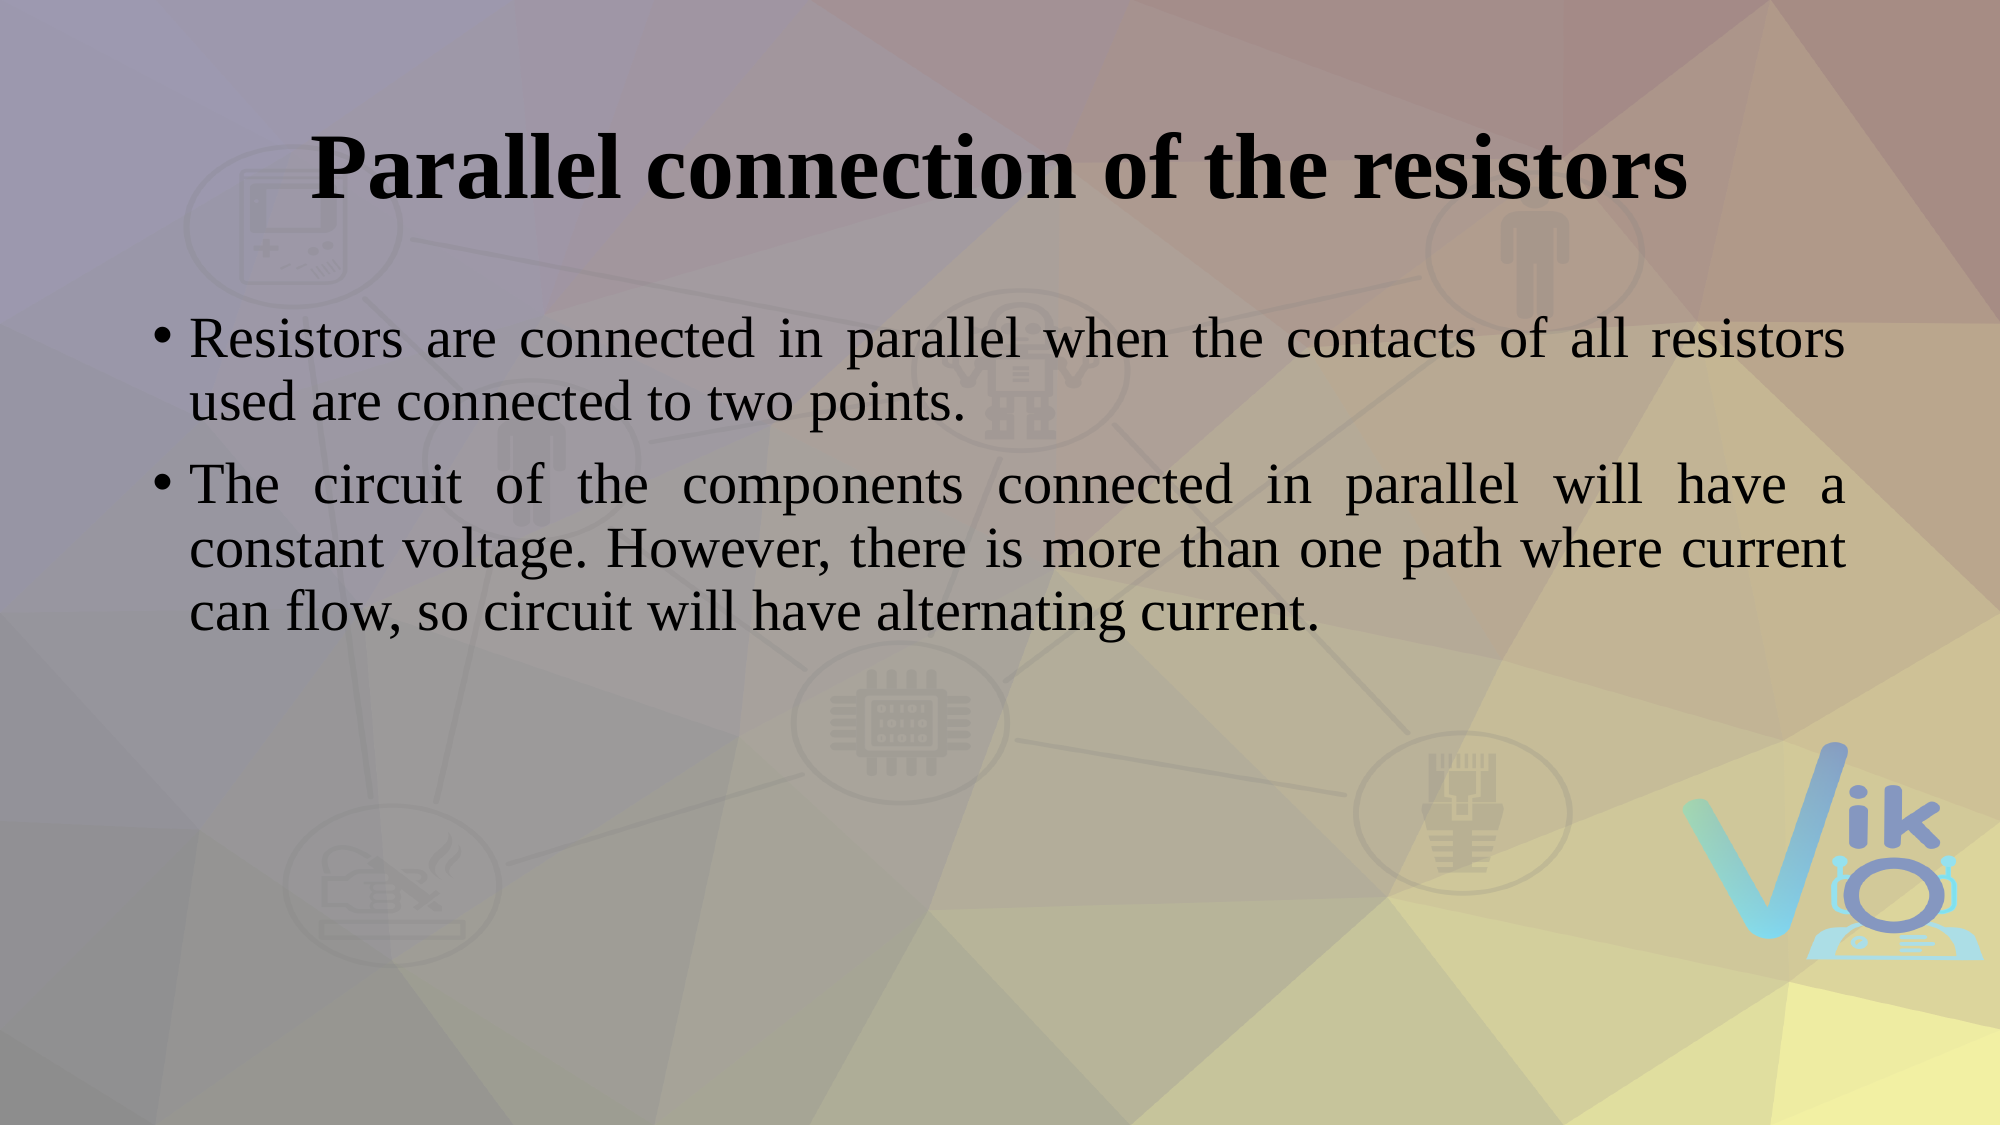

# Parallel connection of the resistors
Resistors are connected in parallel when the contacts of all resistors used are connected to two points.
The circuit of the components connected in parallel will have a constant voltage. However, there is more than one path where current can flow, so circuit will have alternating current.